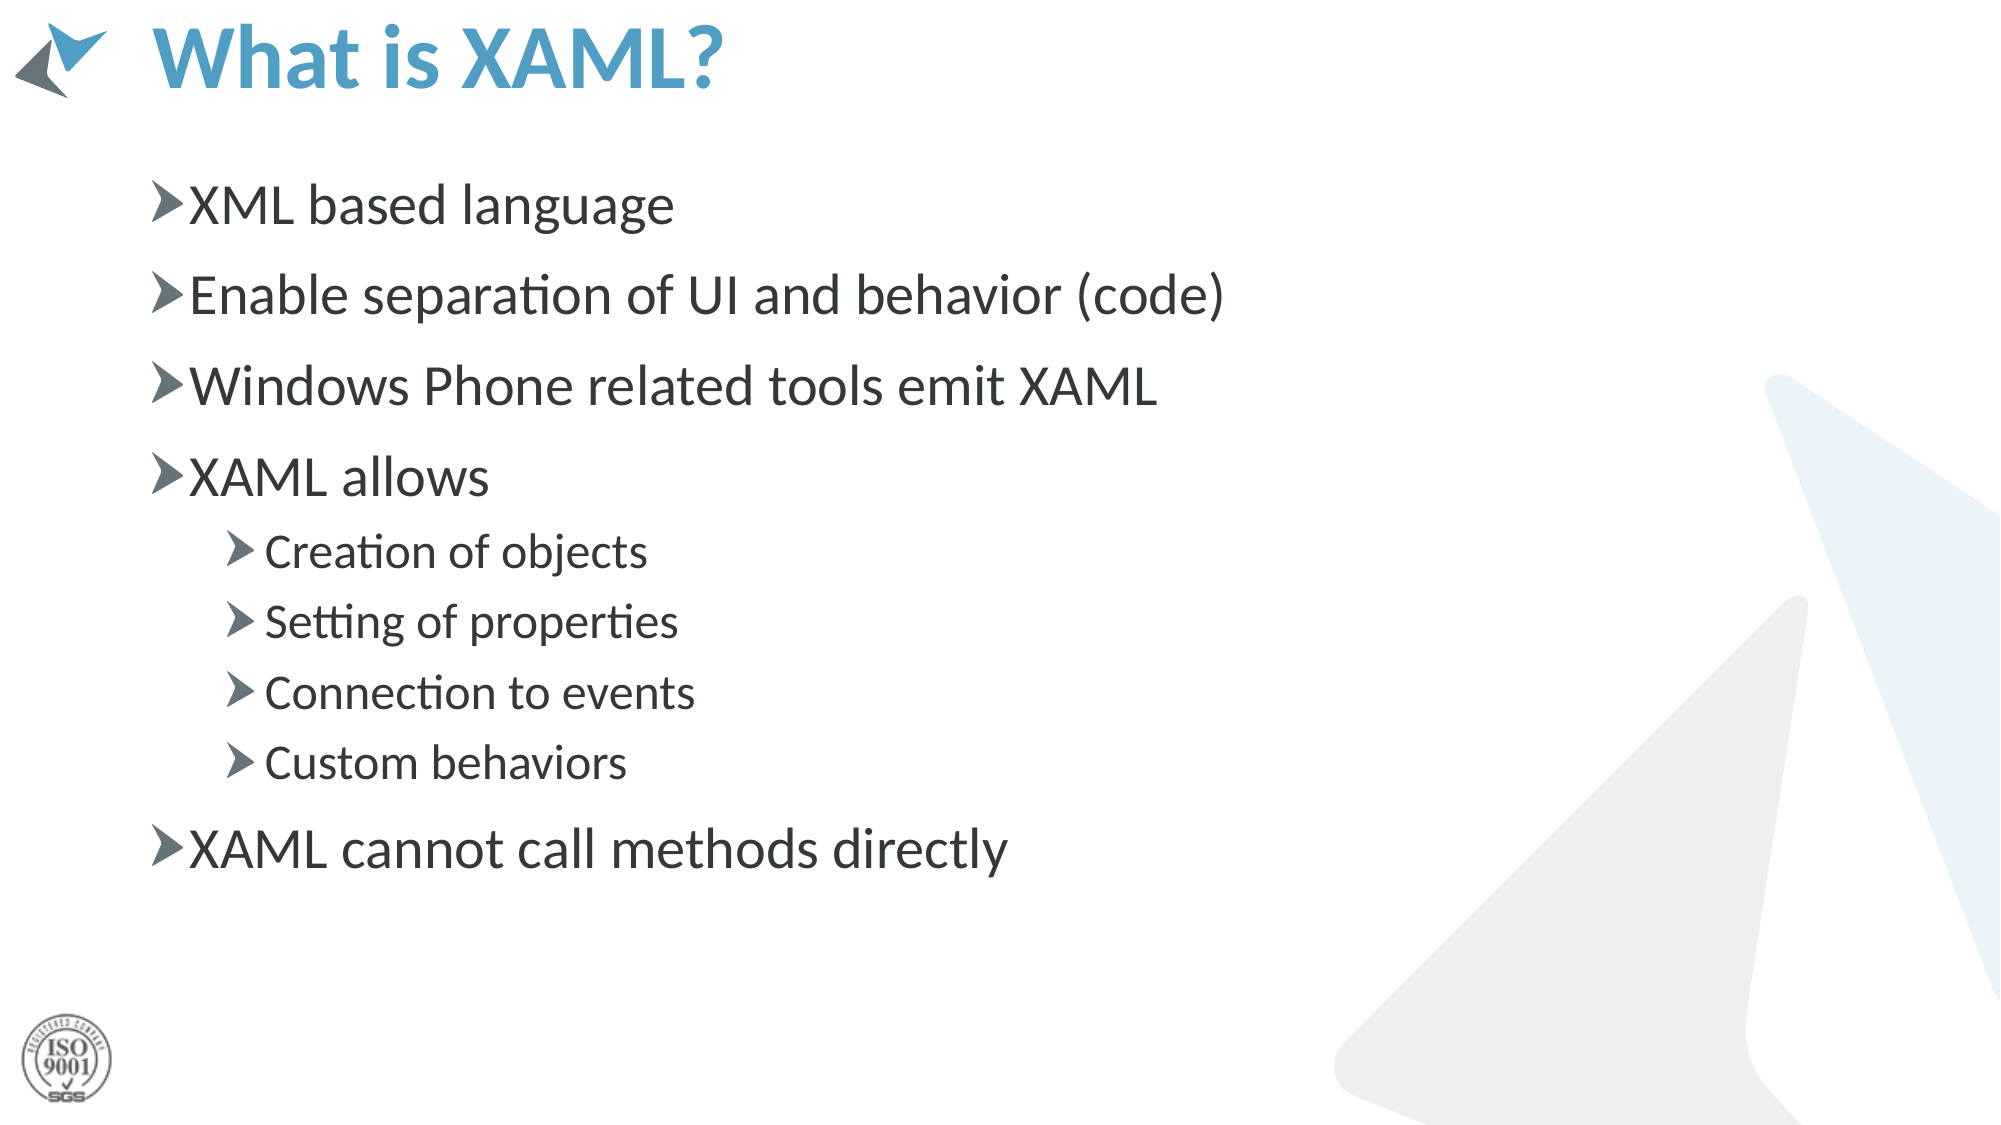

# What is XAML?
XML based language
Enable separation of UI and behavior (code)
Windows Phone related tools emit XAML
XAML allows
Creation of objects
Setting of properties
Connection to events
Custom behaviors
XAML cannot call methods directly